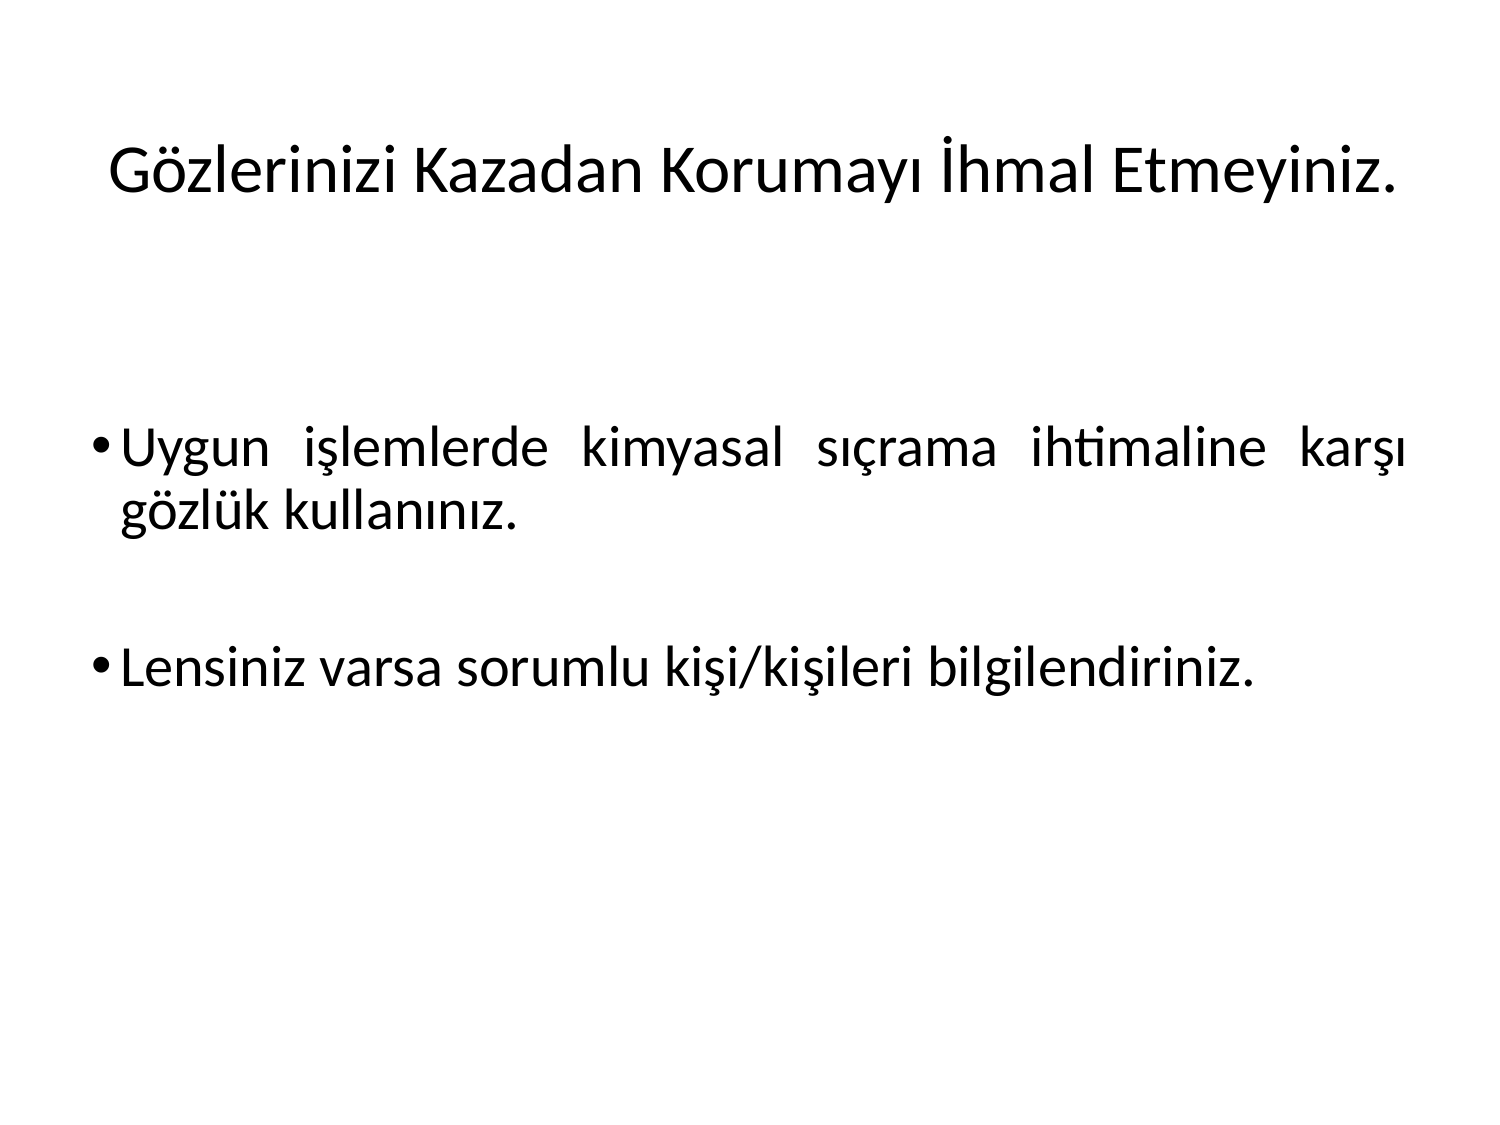

# Gözlerinizi Kazadan Korumayı İhmal Etmeyiniz.
Uygun işlemlerde kimyasal sıçrama ihtimaline karşı gözlük kullanınız.

Lensiniz varsa sorumlu kişi/kişileri bilgilendiriniz.